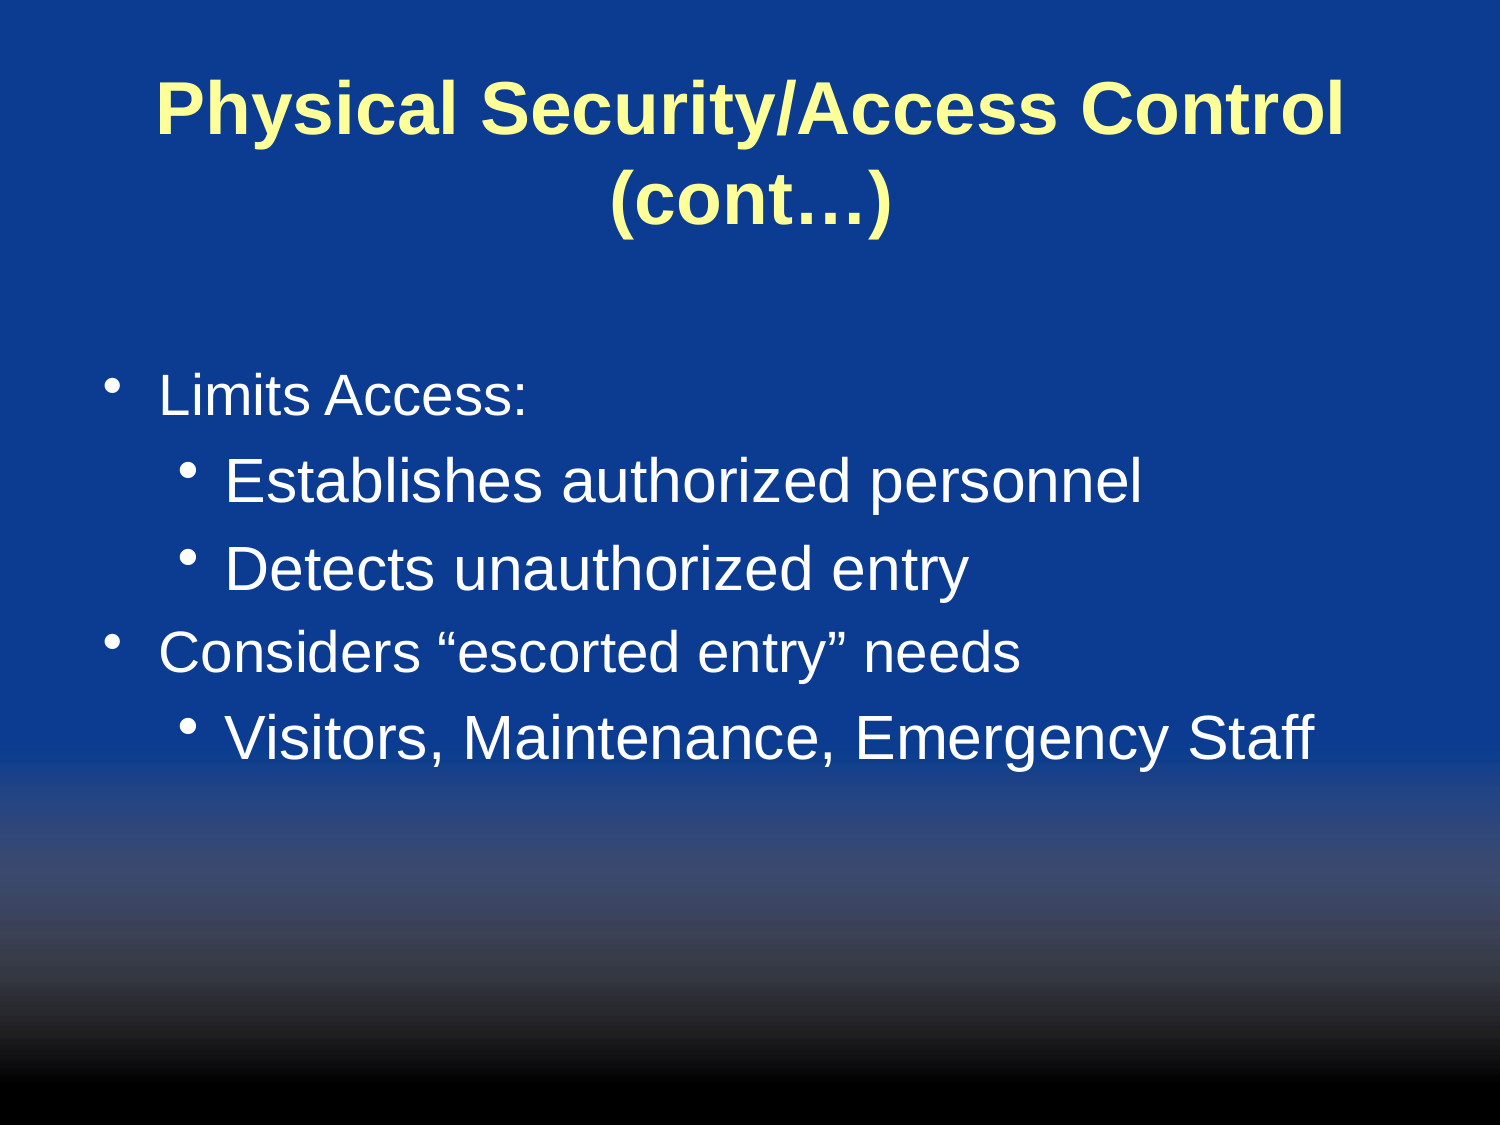

# Physical Security/Access Control (cont…)
Limits Access:
Establishes authorized personnel
Detects unauthorized entry
Considers “escorted entry” needs
Visitors, Maintenance, Emergency Staff